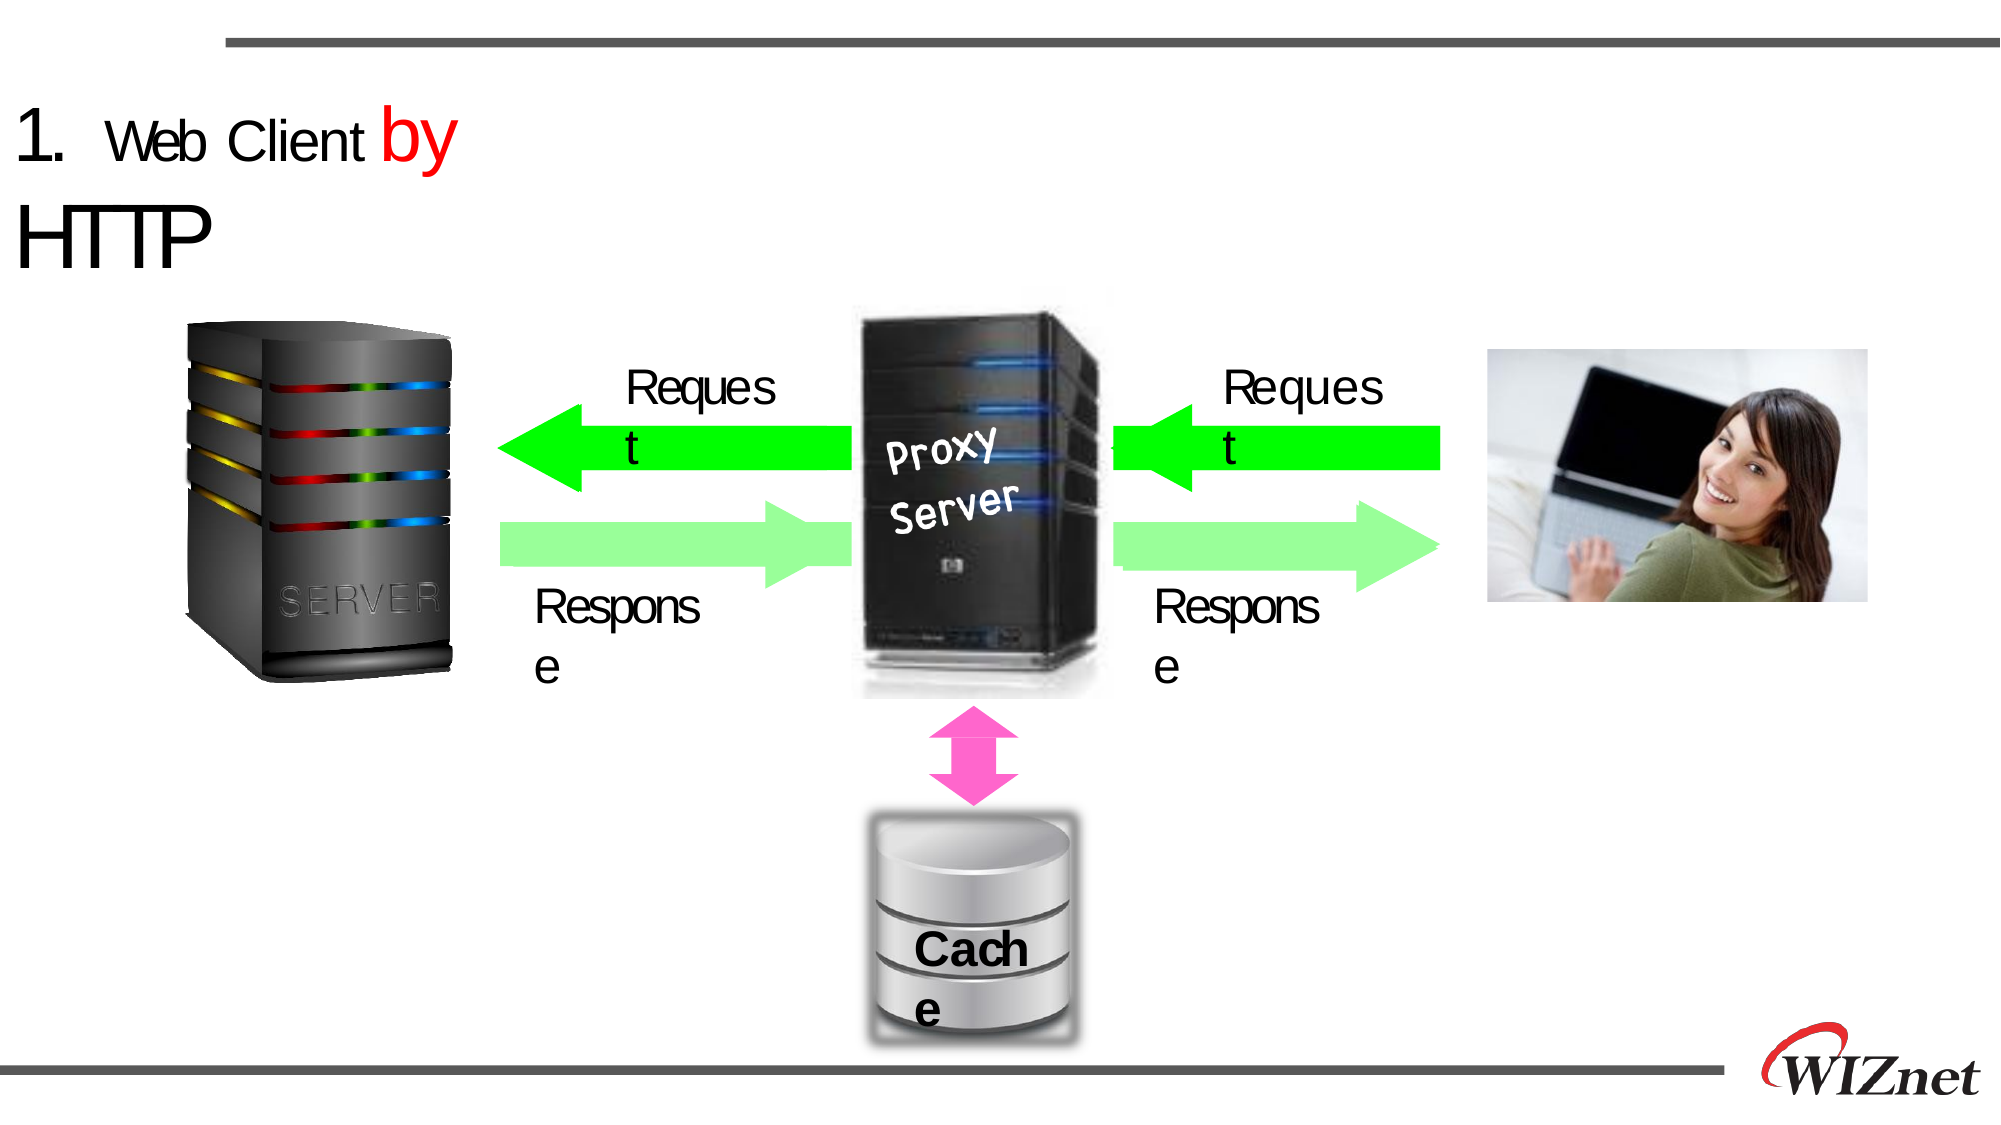

# 1.	Web  Client by HTTP

Request

Response

Request
Request

Response
Response

Cache